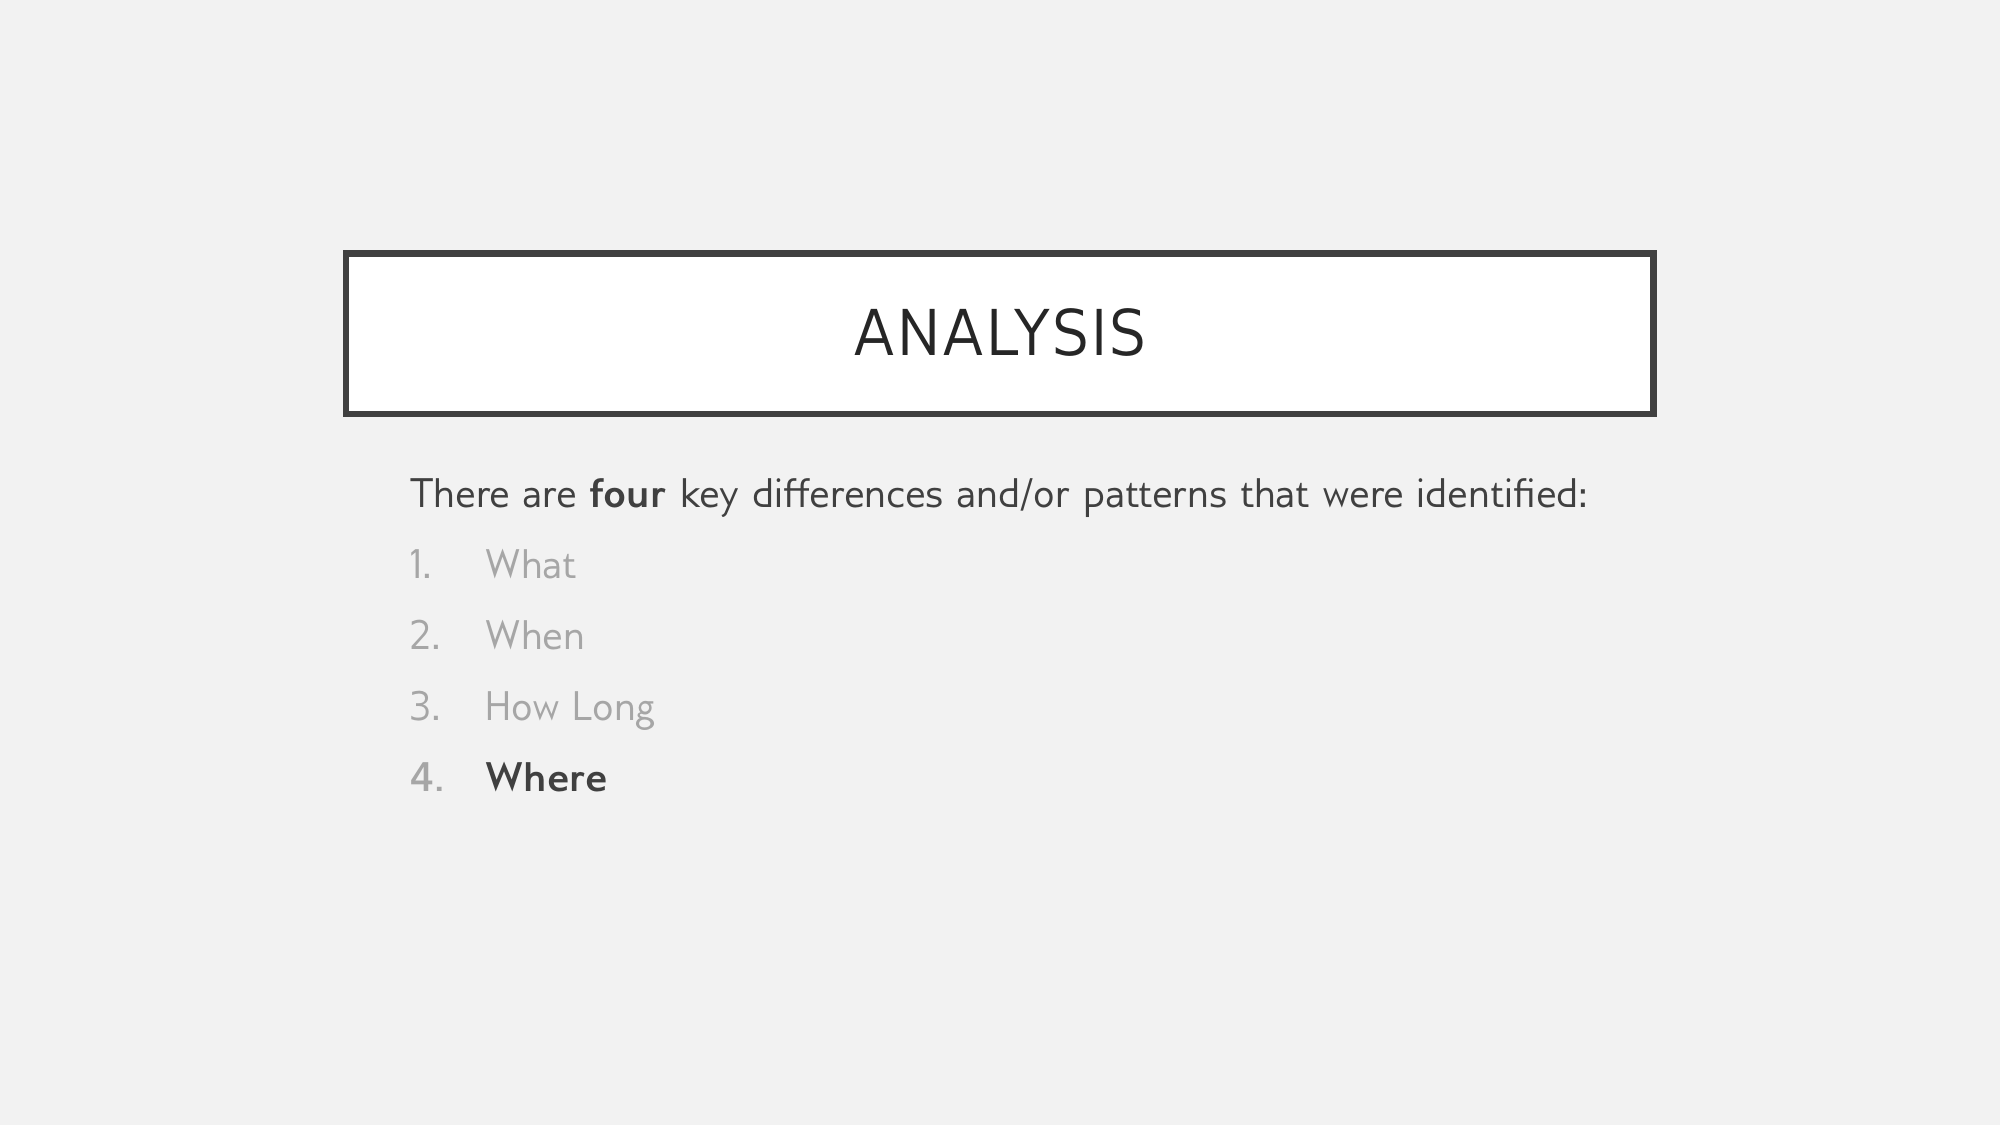

# analysis
There are four key differences and/or patterns that were identified:
What
When
How Long
Where